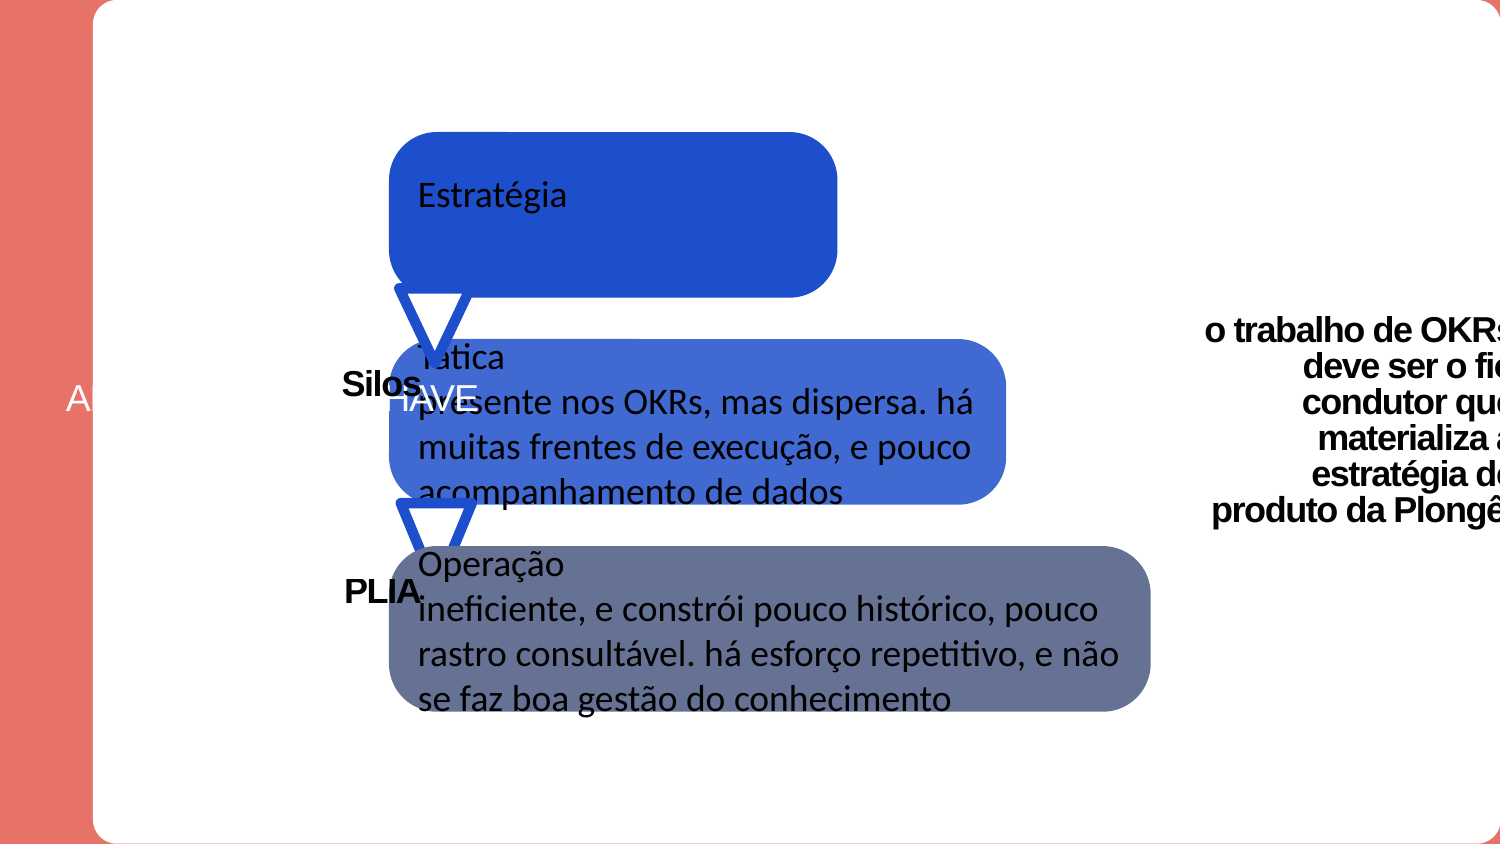

Estratégia

o trabalho de OKRs deve ser o fio condutor que materializa a estratégia de produto da Plongê
Tática
presente nos OKRs, mas dispersa. há muitas frentes de execução, e pouco acompanhamento de dados
Silos
APRENDIZADOS CHAVE

Operação
ineficiente, e constrói pouco histórico, pouco rastro consultável. há esforço repetitivo, e não se faz boa gestão do conhecimento
PLIA